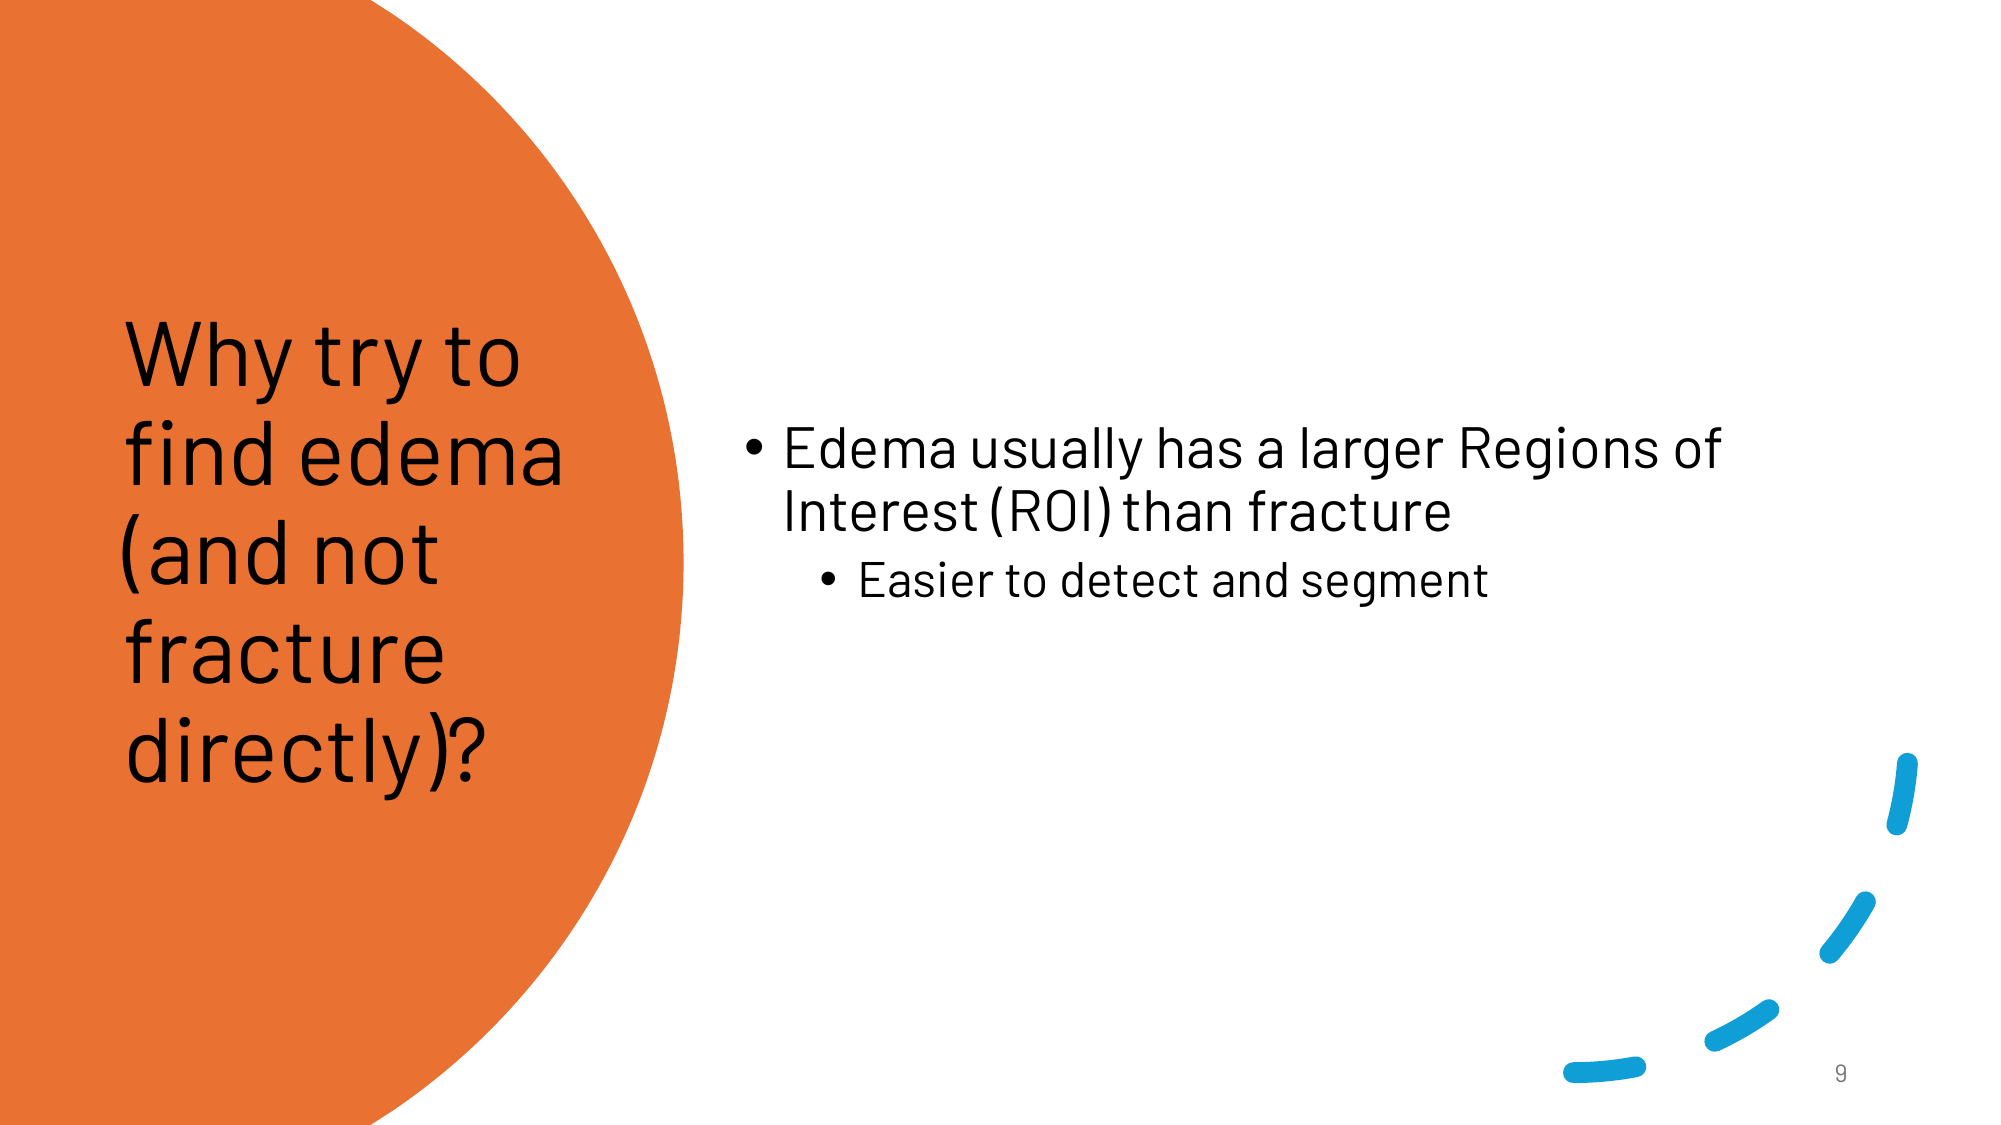

Edema usually has a larger Regions of Interest (ROI) than fracture
Easier to detect and segment

# Why try to find edema (and not fracture directly)?

9